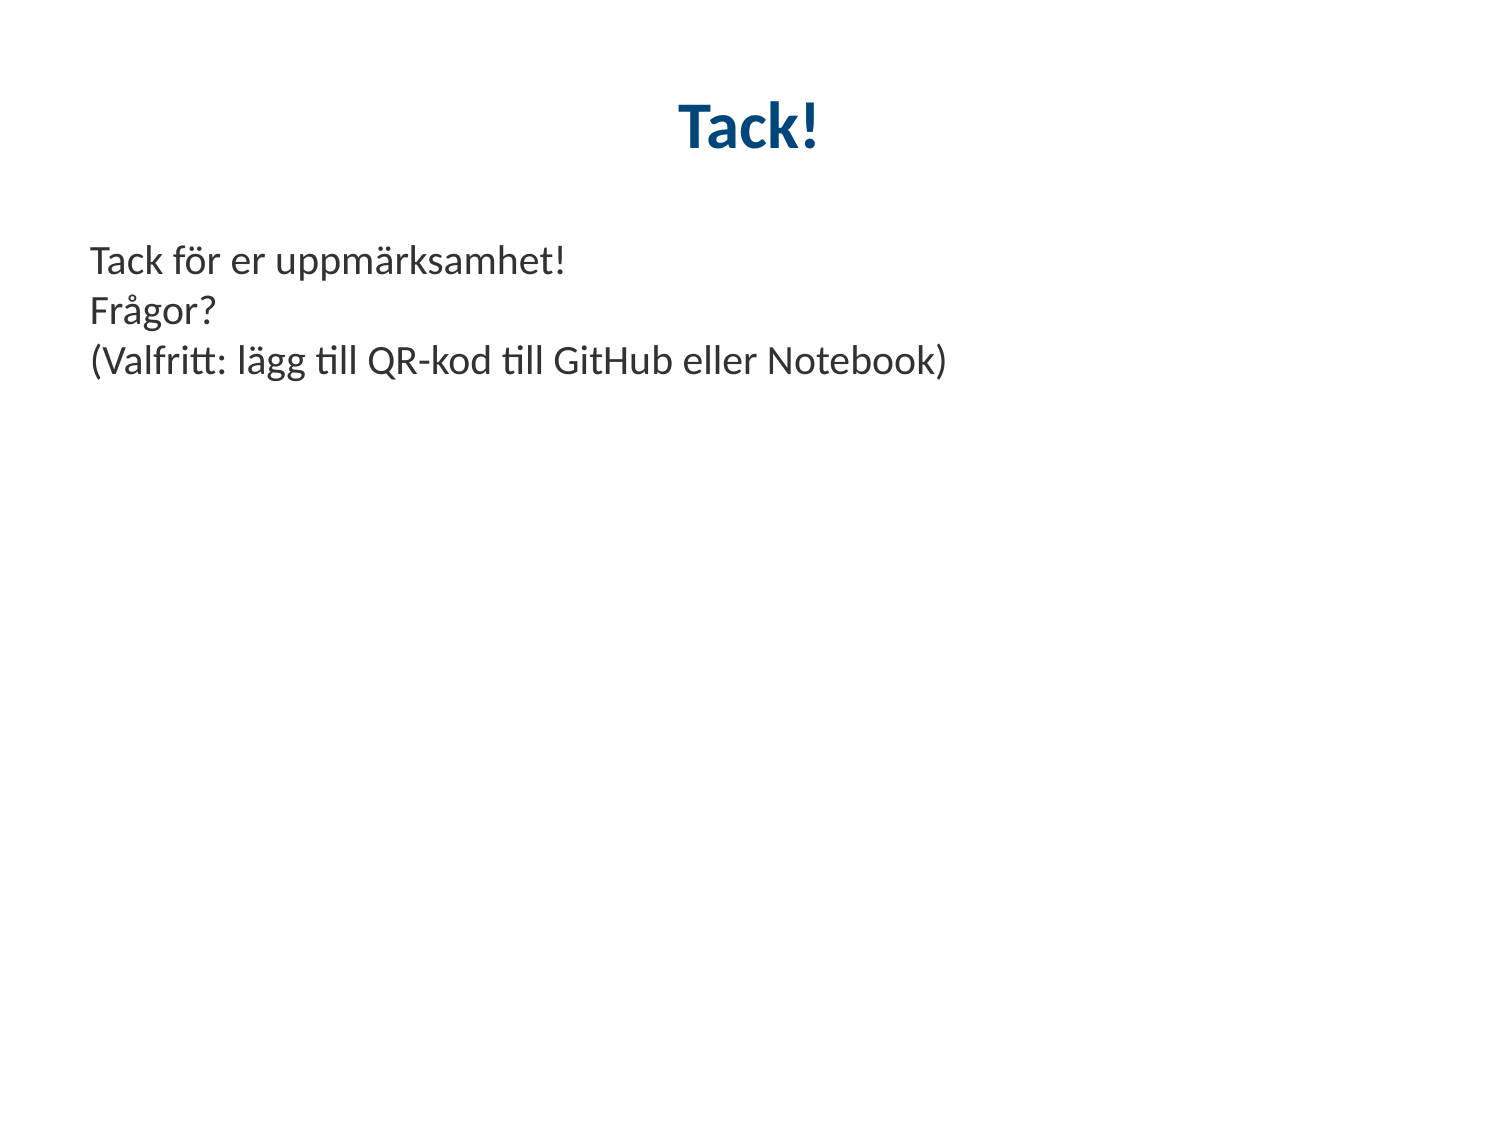

Tack!
Tack för er uppmärksamhet!
Frågor?
(Valfritt: lägg till QR-kod till GitHub eller Notebook)